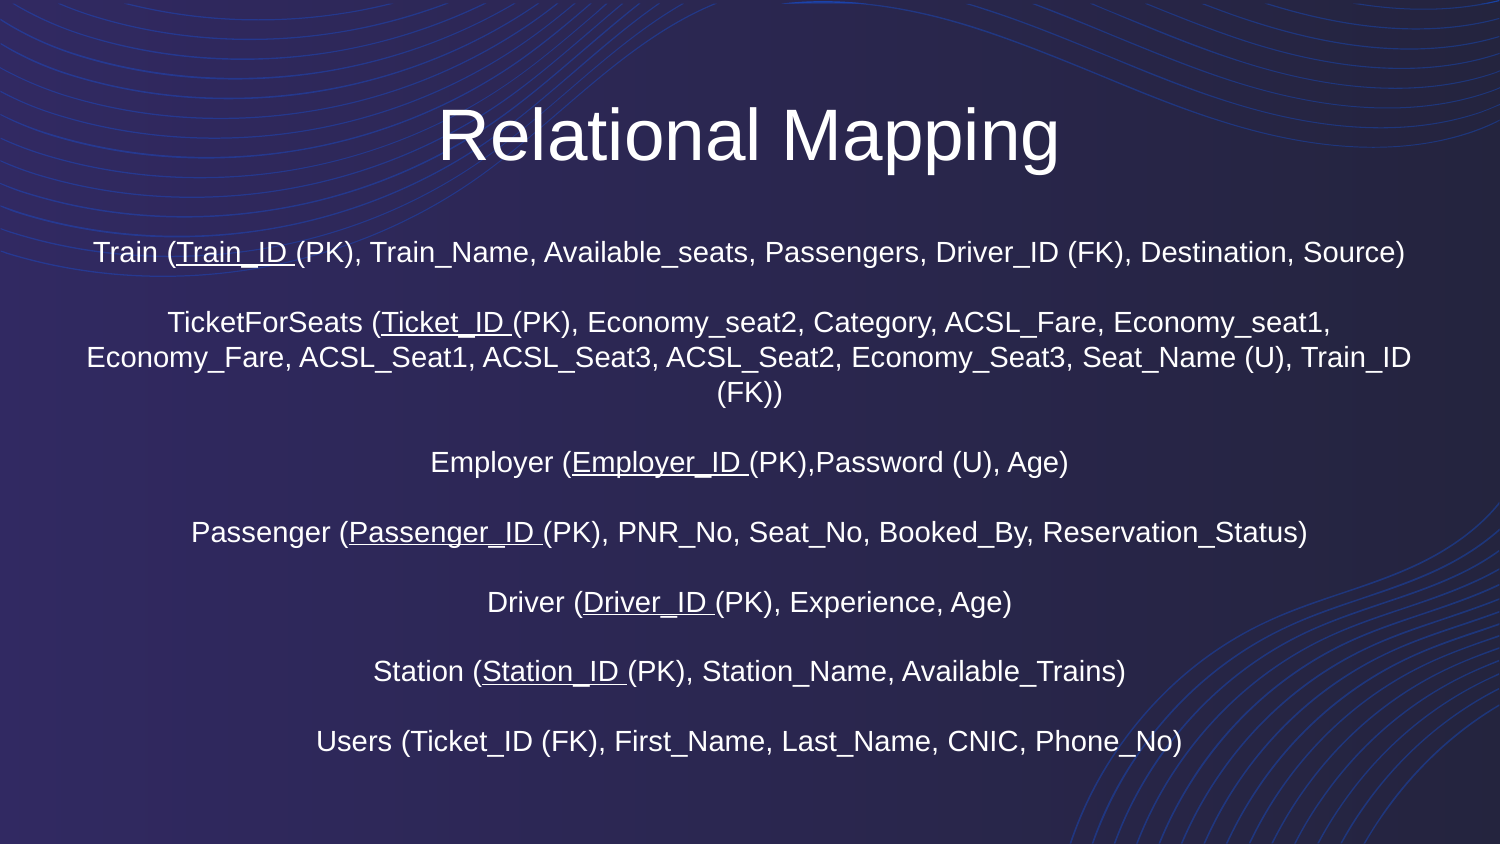

# Relational Mapping

Train (Train_ID (PK), Train_Name, Available_seats, Passengers, Driver_ID (FK), Destination, Source)

TicketForSeats (Ticket_ID (PK), Economy_seat2, Category, ACSL_Fare, Economy_seat1, Economy_Fare, ACSL_Seat1, ACSL_Seat3, ACSL_Seat2, Economy_Seat3, Seat_Name (U), Train_ID (FK))

Employer (Employer_ID (PK),Password (U), Age)

Passenger (Passenger_ID (PK), PNR_No, Seat_No, Booked_By, Reservation_Status)

Driver (Driver_ID (PK), Experience, Age)

Station (Station_ID (PK), Station_Name, Available_Trains)

Users (Ticket_ID (FK), First_Name, Last_Name, CNIC, Phone_No)